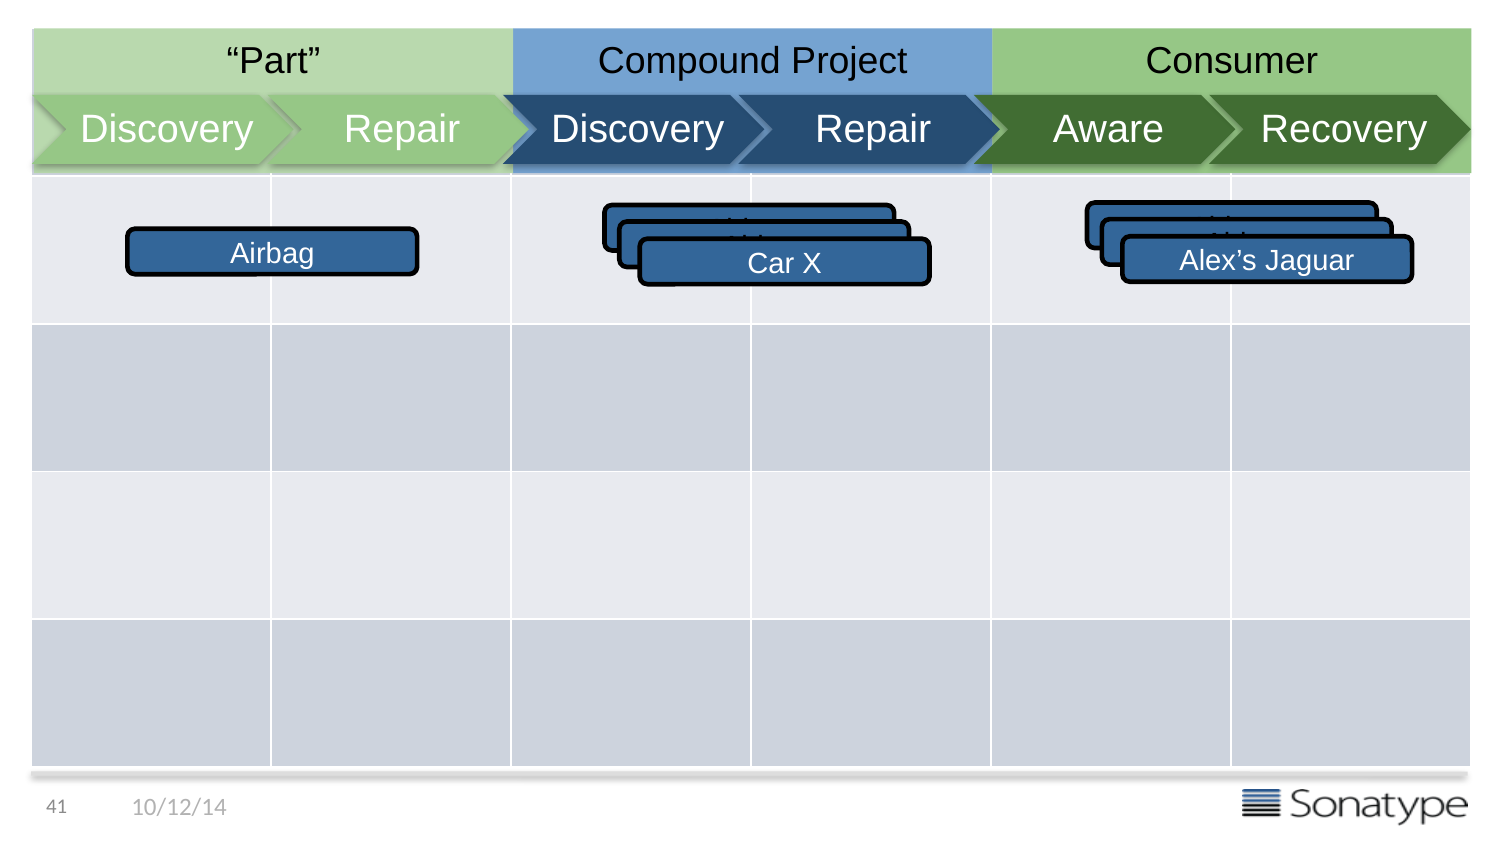

|  |  |  |  |  |  |
| --- | --- | --- | --- | --- | --- |
|  |  |  |  |  |  |
|  |  |  |  |  |  |
|  |  |  |  |  |  |
|  |  |  |  |  |  |
“Part”
Compound Project
Consumer
Discovery
Repair
Discovery
Repair
Aware
Recovery
Airbag
Airbag
Airbag
Airbag
Airbag
Alex’s Jaguar
Car X
41
10/12/14